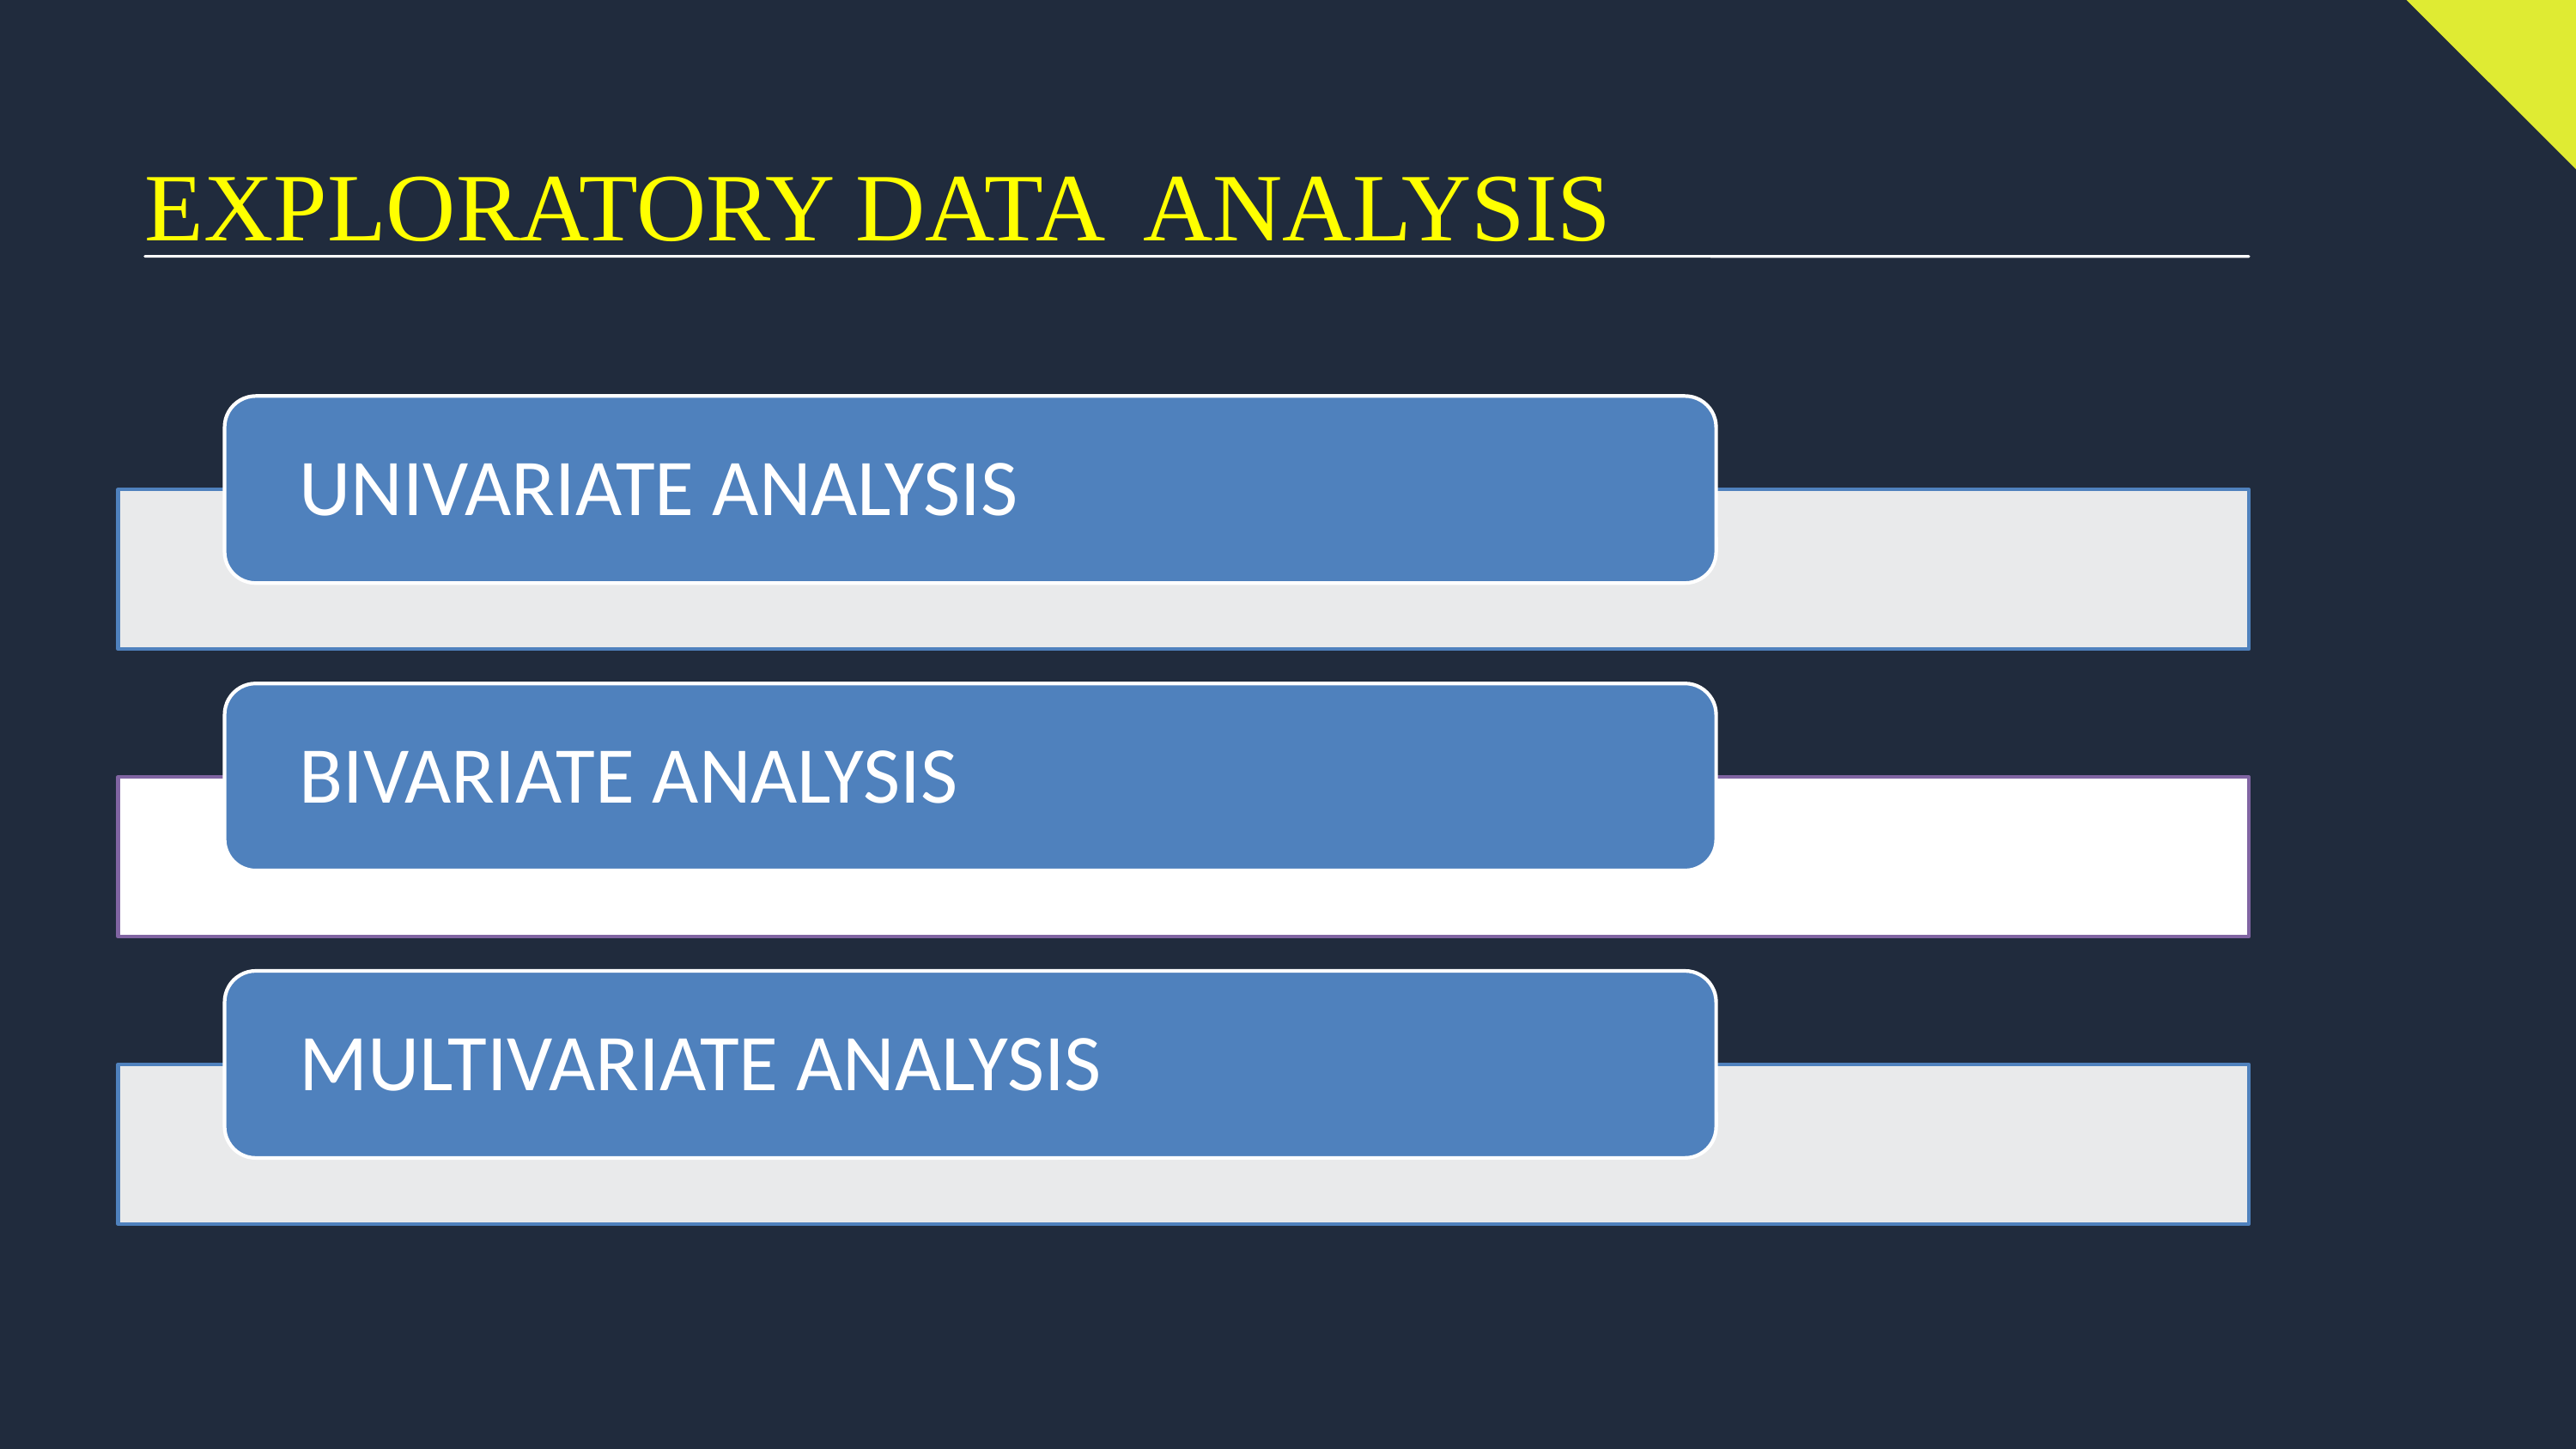

EXPLORATORY DATA  ANALYSIS

UNIVARIATE ANALYSIS
BIVARIATE ANALYSIS
MULTIVARIATE ANALYSIS